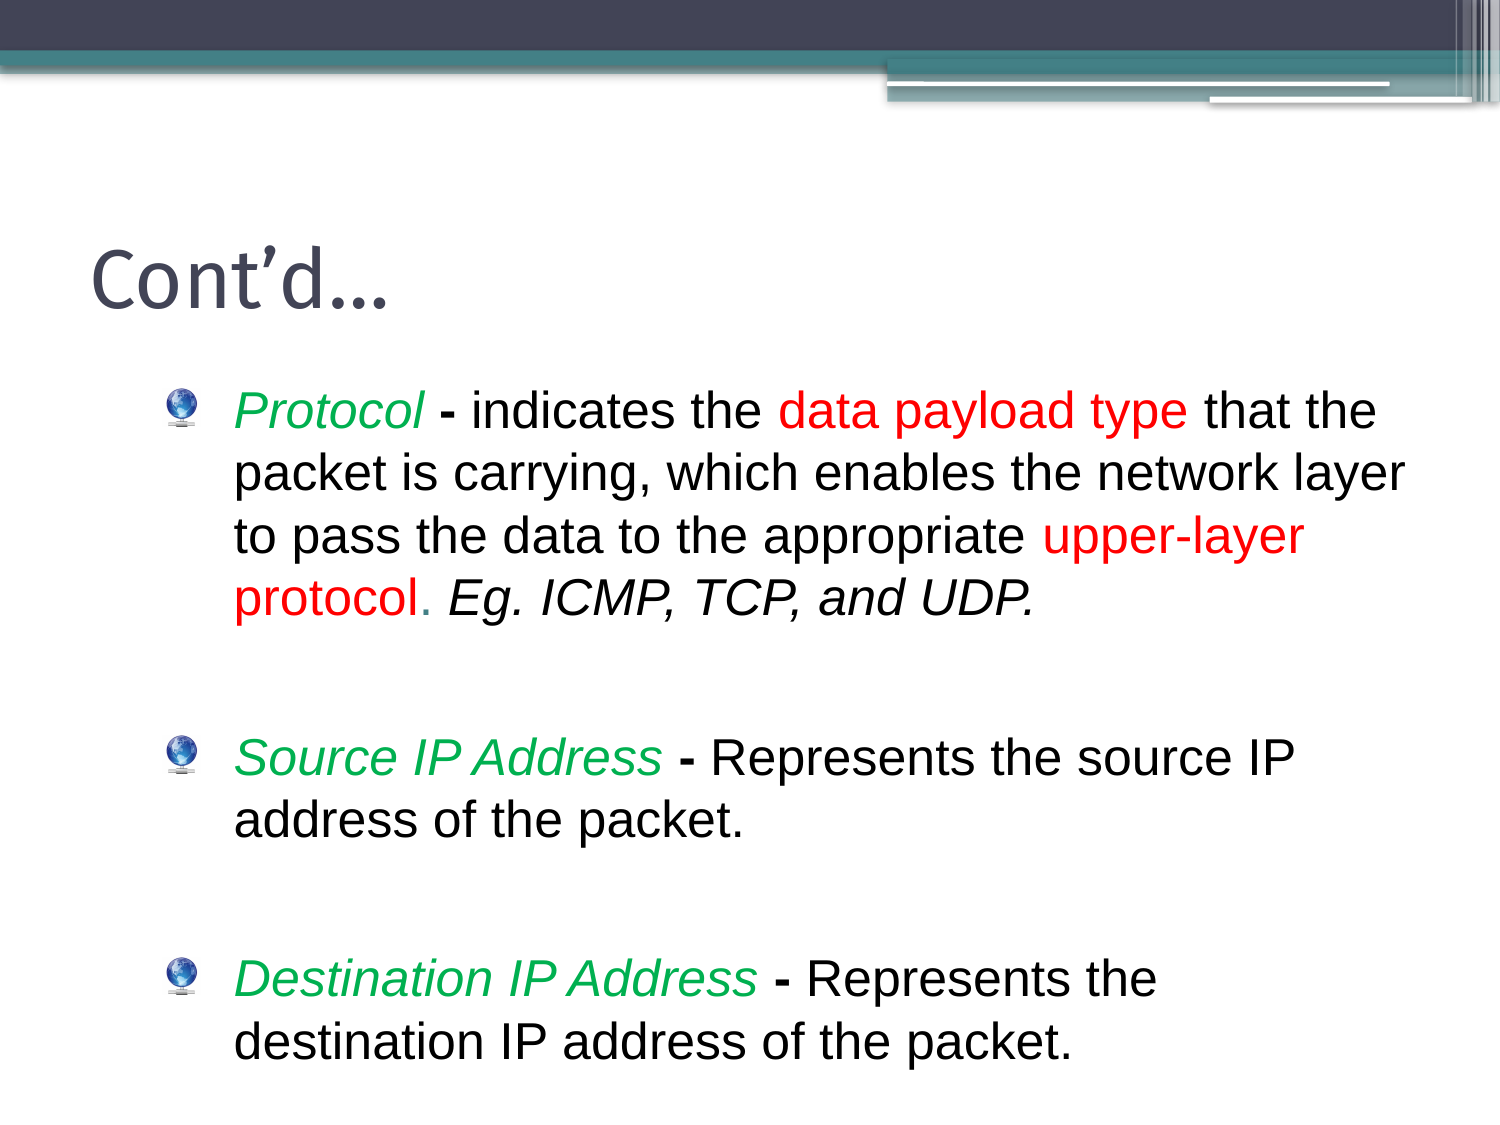

# Cont’d…
Protocol - indicates the data payload type that the packet is carrying, which enables the network layer to pass the data to the appropriate upper-layer protocol. Eg. ICMP, TCP, and UDP.

Source IP Address - Represents the source IP address of the packet.

Destination IP Address - Represents the destination IP address of the packet.